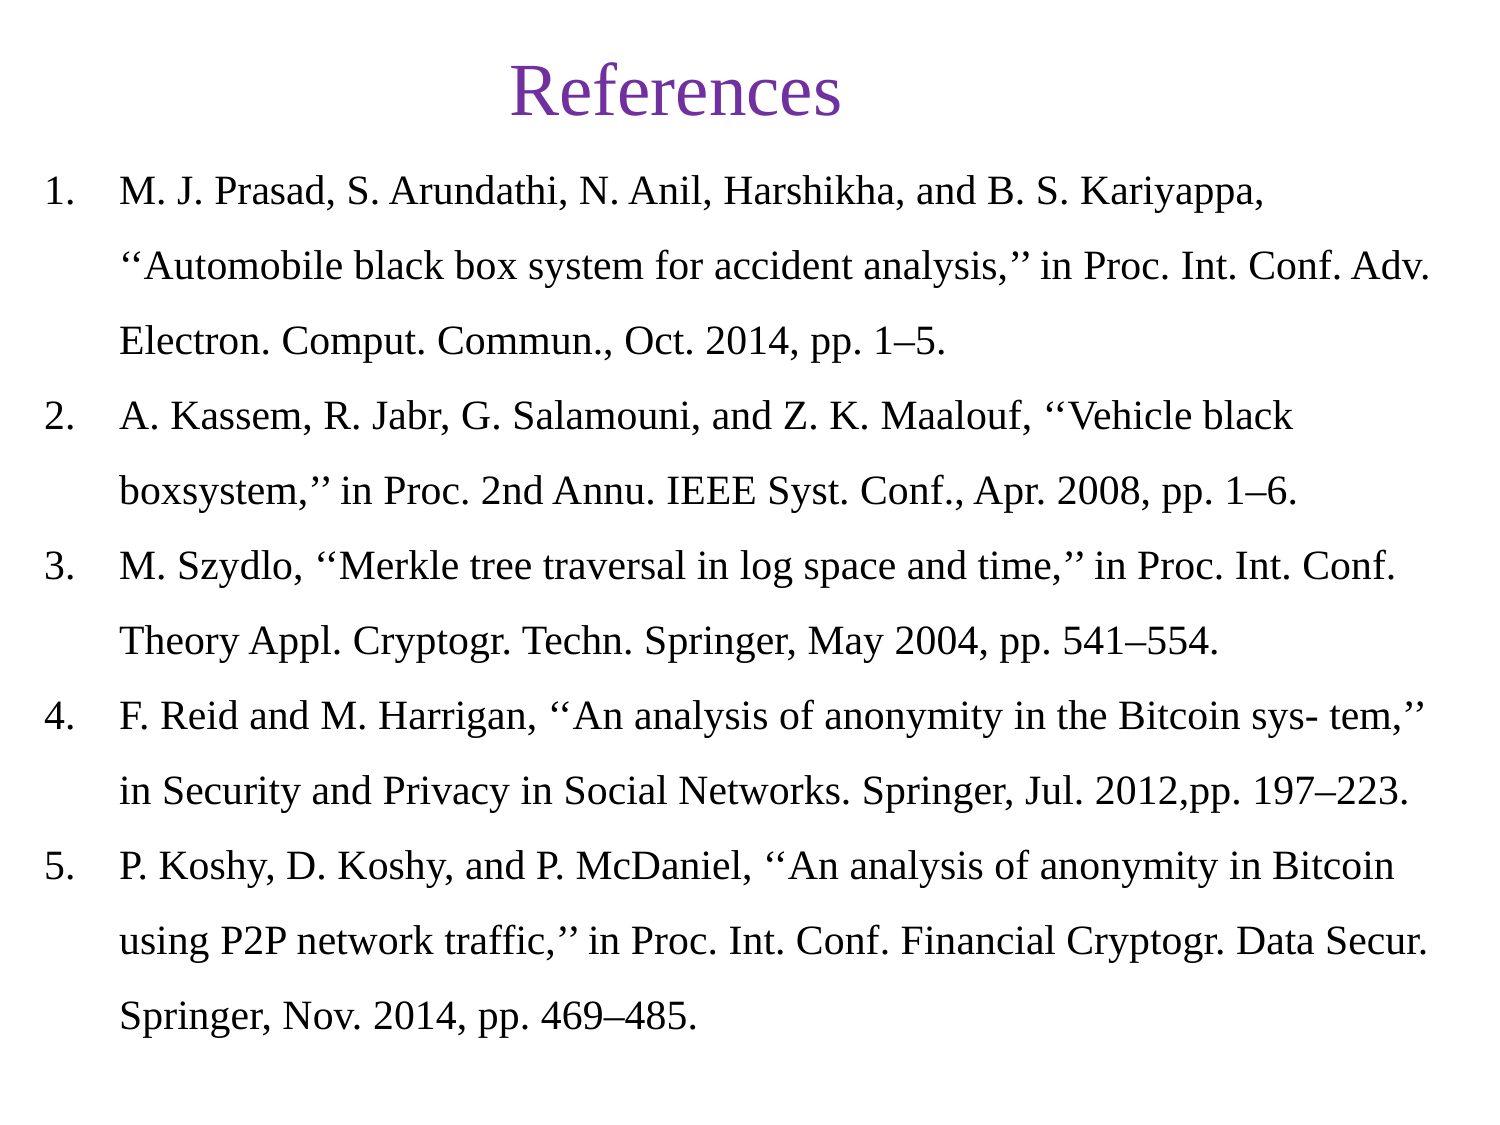

# References
M. J. Prasad, S. Arundathi, N. Anil, Harshikha, and B. S. Kariyappa, ‘‘Automobile black box system for accident analysis,’’ in Proc. Int. Conf. Adv. Electron. Comput. Commun., Oct. 2014, pp. 1–5.
A. Kassem, R. Jabr, G. Salamouni, and Z. K. Maalouf, ‘‘Vehicle black boxsystem,’’ in Proc. 2nd Annu. IEEE Syst. Conf., Apr. 2008, pp. 1–6.
M. Szydlo, ‘‘Merkle tree traversal in log space and time,’’ in Proc. Int. Conf. Theory Appl. Cryptogr. Techn. Springer, May 2004, pp. 541–554.
F. Reid and M. Harrigan, ‘‘An analysis of anonymity in the Bitcoin sys- tem,’’ in Security and Privacy in Social Networks. Springer, Jul. 2012,pp. 197–223.
P. Koshy, D. Koshy, and P. McDaniel, ‘‘An analysis of anonymity in Bitcoin using P2P network traffic,’’ in Proc. Int. Conf. Financial Cryptogr. Data Secur. Springer, Nov. 2014, pp. 469–485.